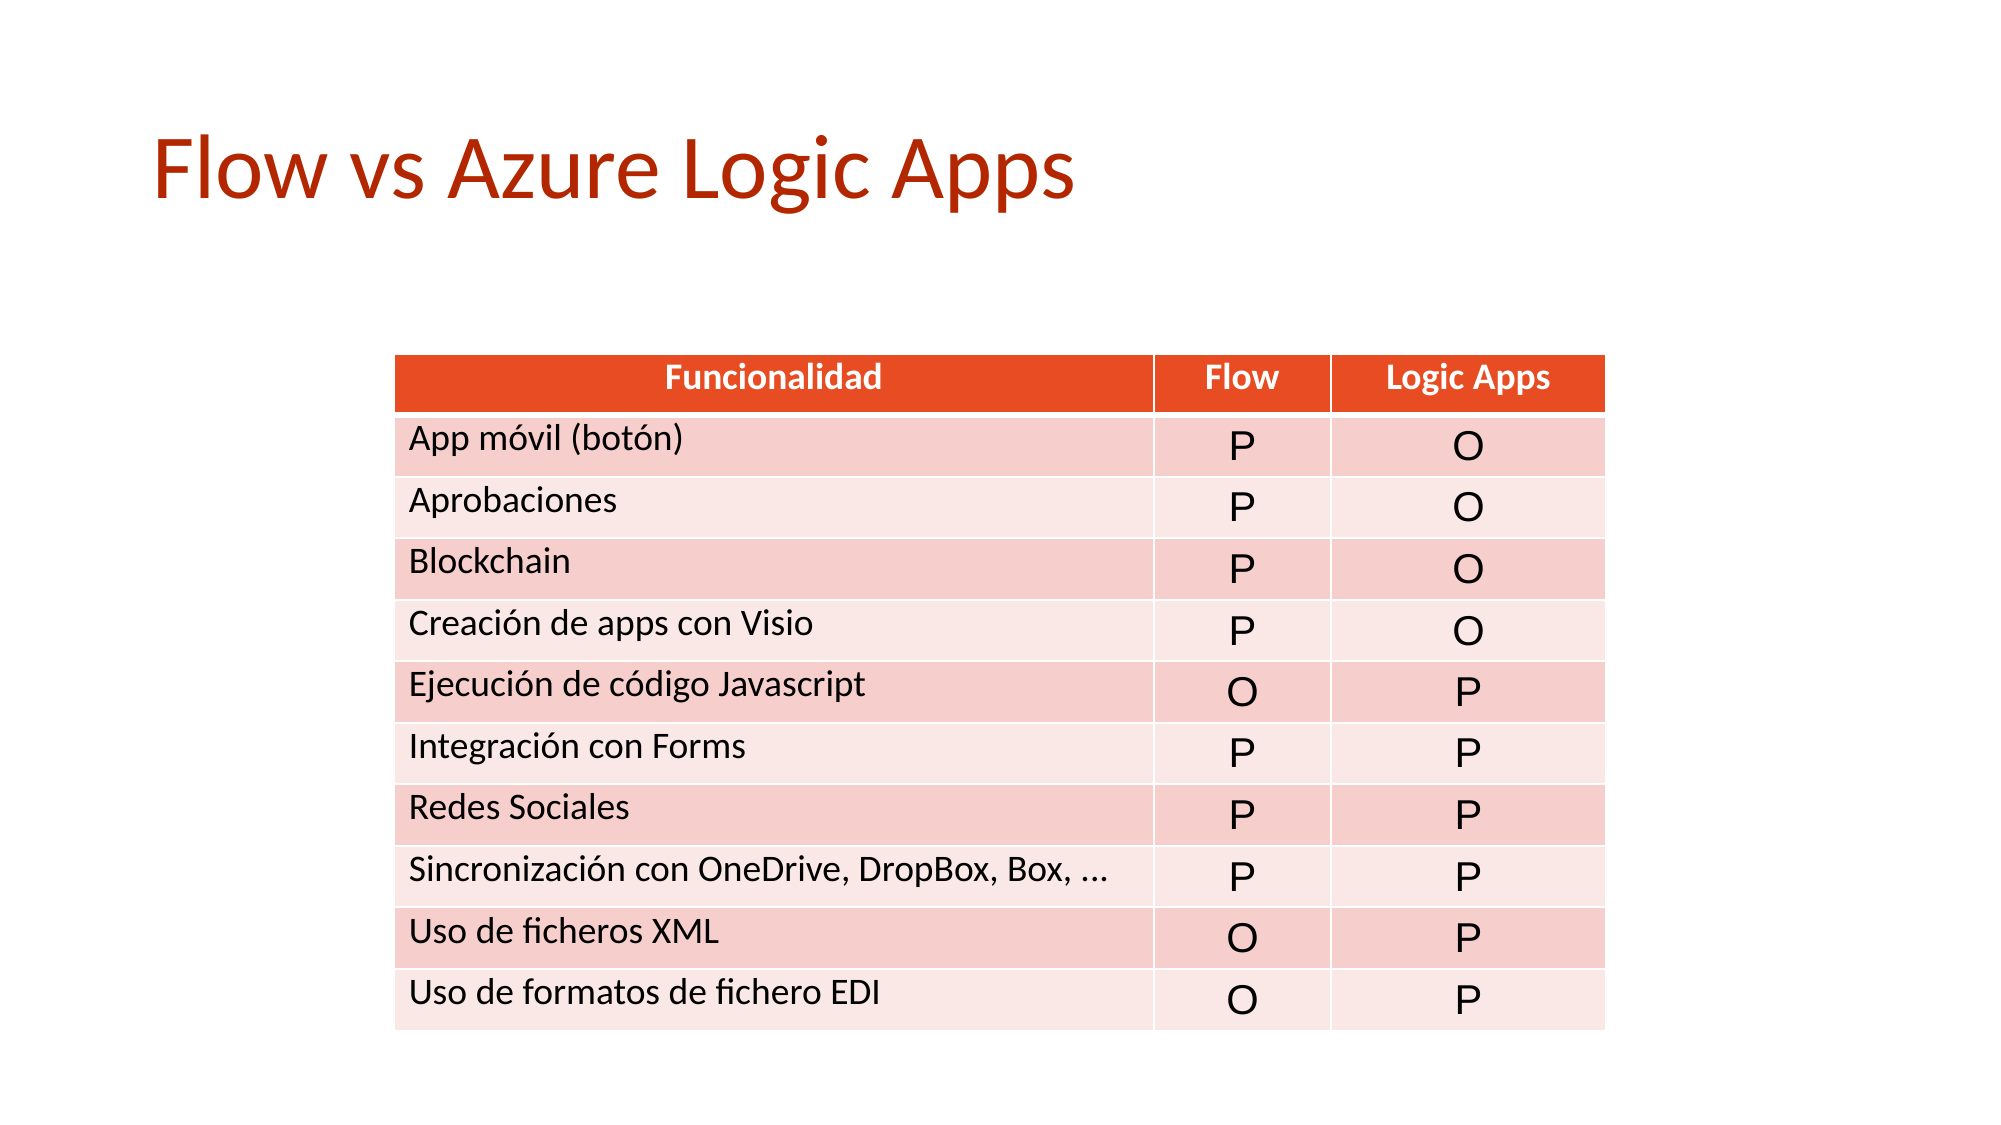

# Flow vs Azure Logic Apps
| Funcionalidad | Flow | Logic Apps |
| --- | --- | --- |
| App móvil (botón) | P | O |
| Aprobaciones | P | O |
| Blockchain | P | O |
| Creación de apps con Visio | P | O |
| Ejecución de código Javascript | O | P |
| Integración con Forms | P | P |
| Redes Sociales | P | P |
| Sincronización con OneDrive, DropBox, Box, ... | P | P |
| Uso de ficheros XML | O | P |
| Uso de formatos de fichero EDI | O | P |